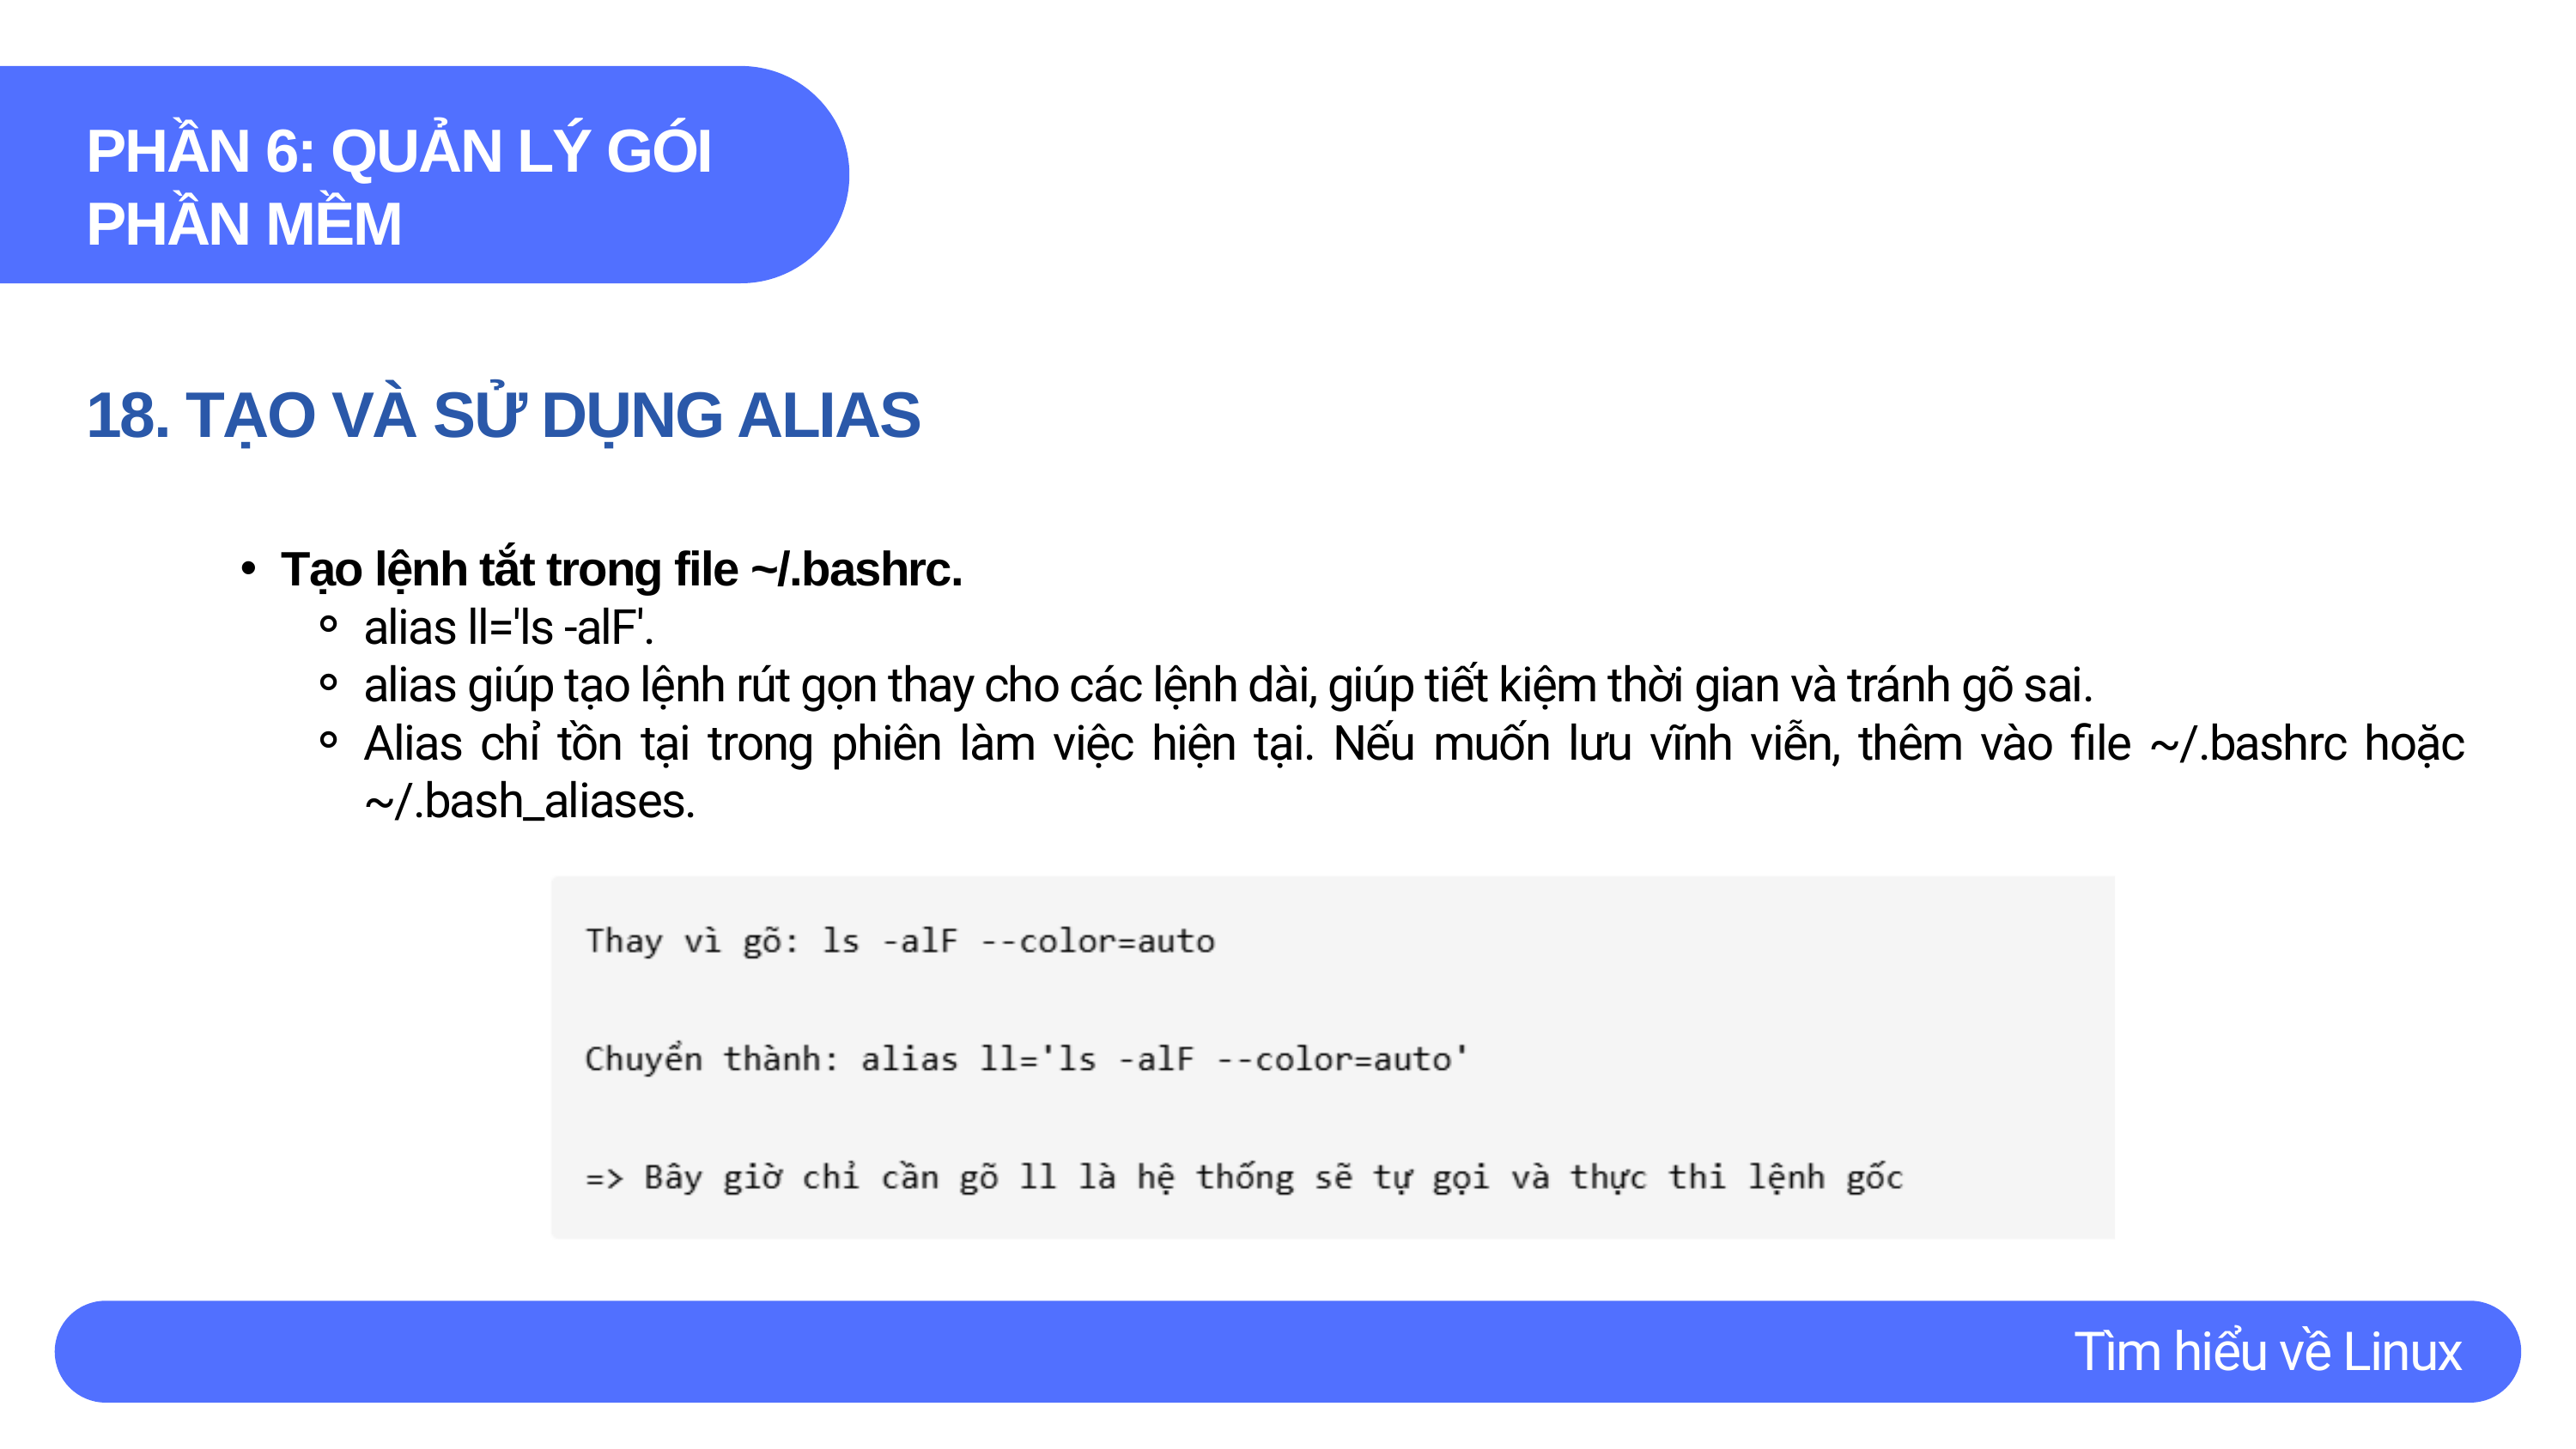

PHẦN 6: QUẢN LÝ GÓI PHẦN MỀM

18. TẠO VÀ SỬ DỤNG ALIAS
Tạo lệnh tắt trong file ~/.bashrc.
alias ll='ls -alF'.
alias giúp tạo lệnh rút gọn thay cho các lệnh dài, giúp tiết kiệm thời gian và tránh gõ sai.
Alias chỉ tồn tại trong phiên làm việc hiện tại. Nếu muốn lưu vĩnh viễn, thêm vào file ~/.bashrc hoặc ~/.bash_aliases.

Tìm hiểu về Linux